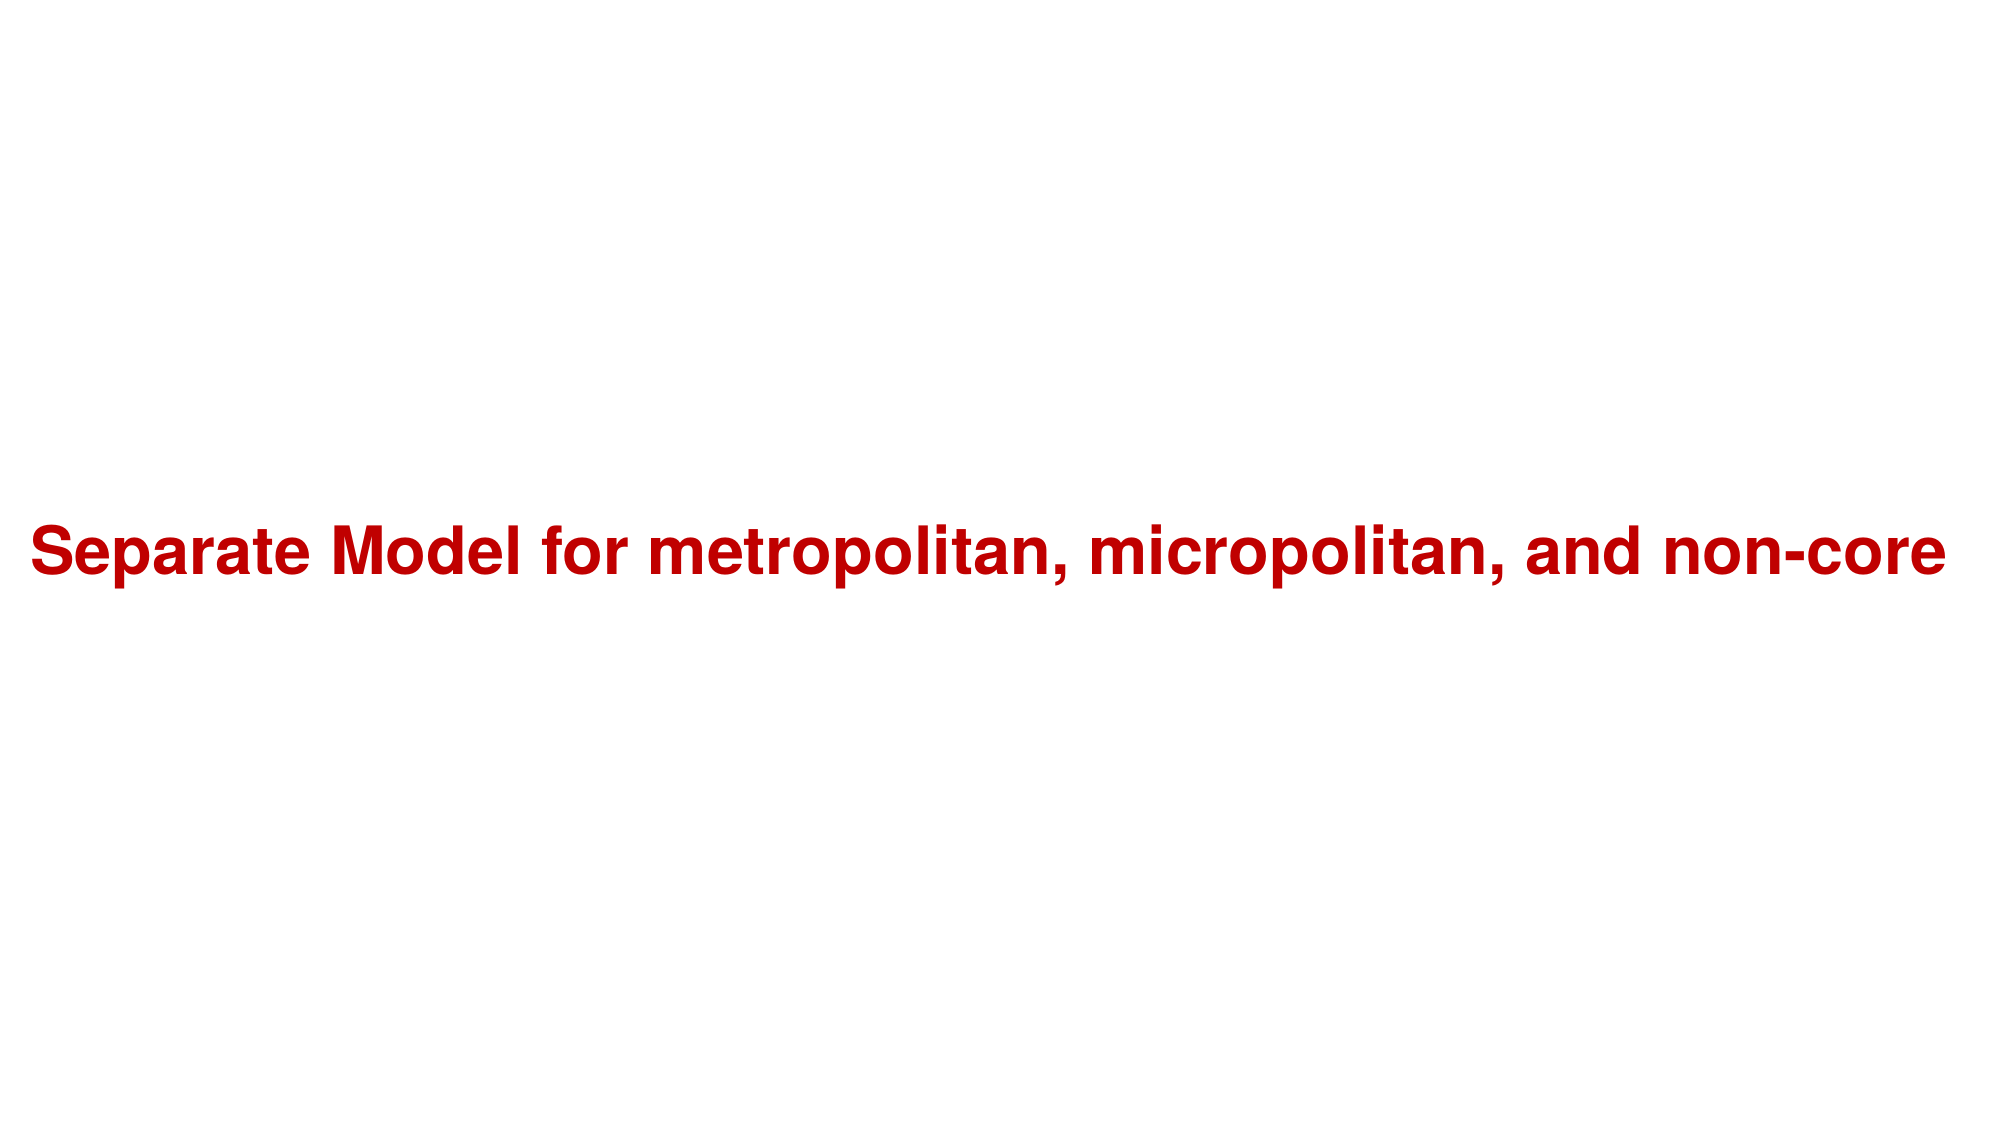

Separate Model for metropolitan, micropolitan, and non-core